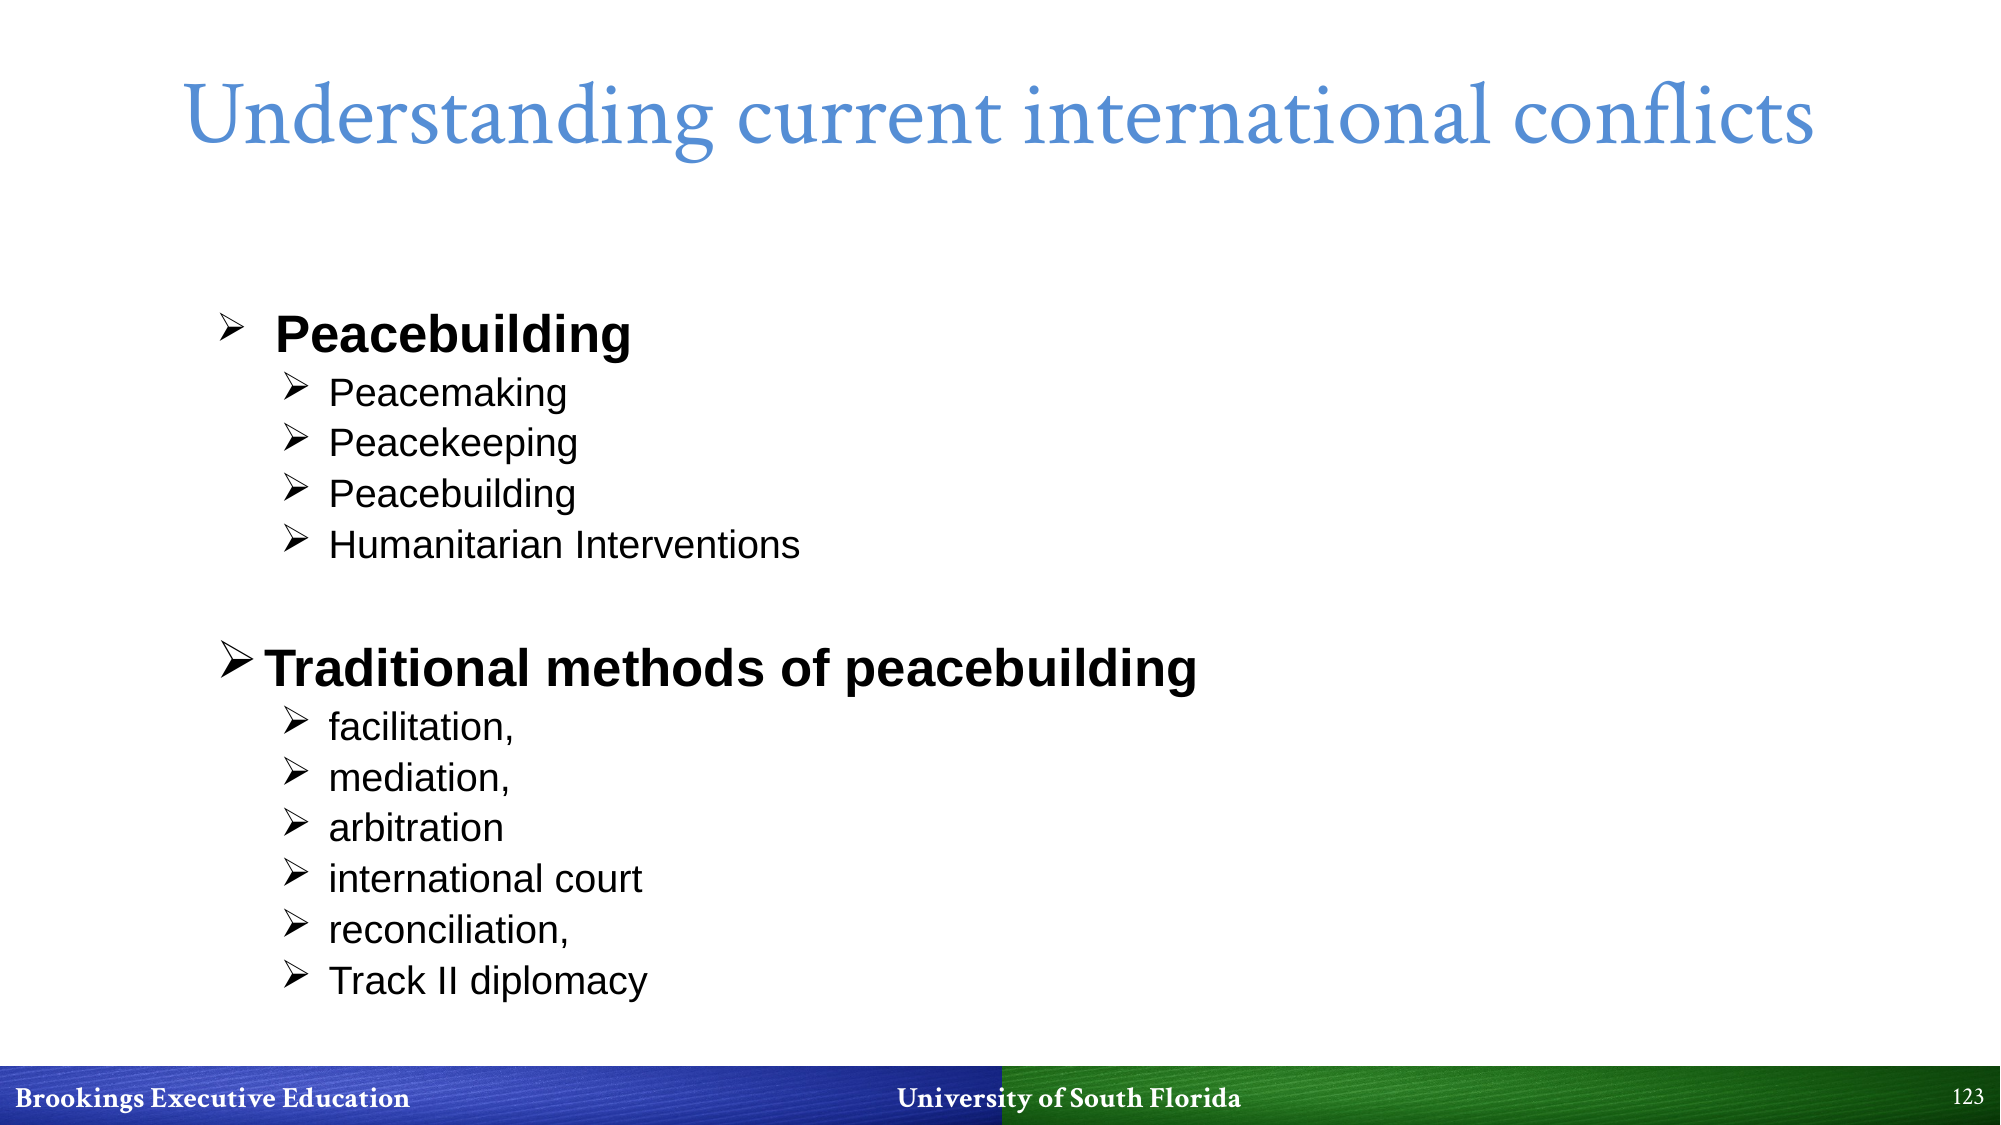

# Understanding current international conflicts
 Peacebuilding
Peacemaking
Peacekeeping
Peacebuilding
Humanitarian Interventions

Traditional methods of peacebuilding
facilitation,
mediation,
arbitration
international court
reconciliation,
Track II diplomacy

123
Brookings Executive Education                              		                University of South Florida